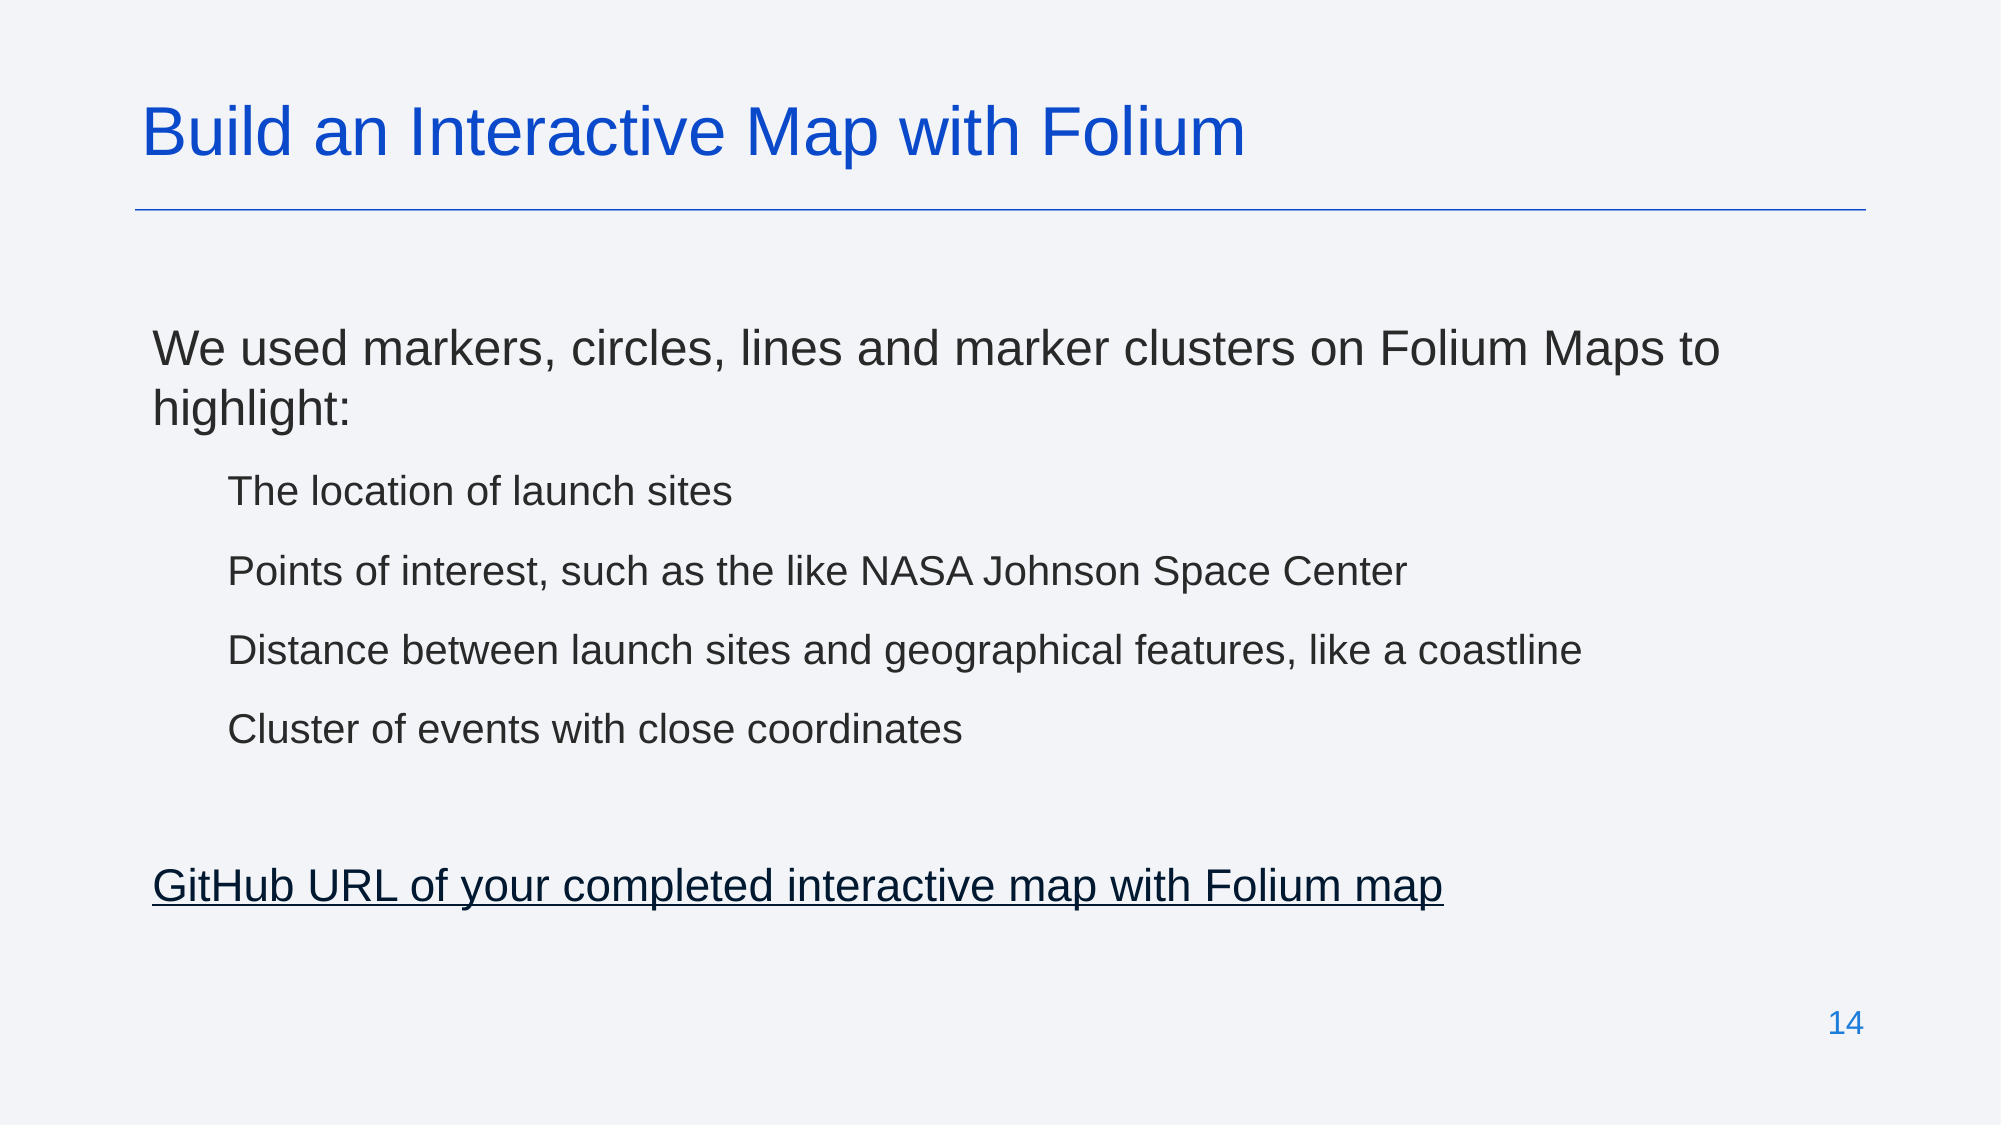

Build an Interactive Map with Folium
We used markers, circles, lines and marker clusters on Folium Maps to highlight:
The location of launch sites
Points of interest, such as the like NASA Johnson Space Center
Distance between launch sites and geographical features, like a coastline
Cluster of events with close coordinates

GitHub URL of your completed interactive map with Folium map

14